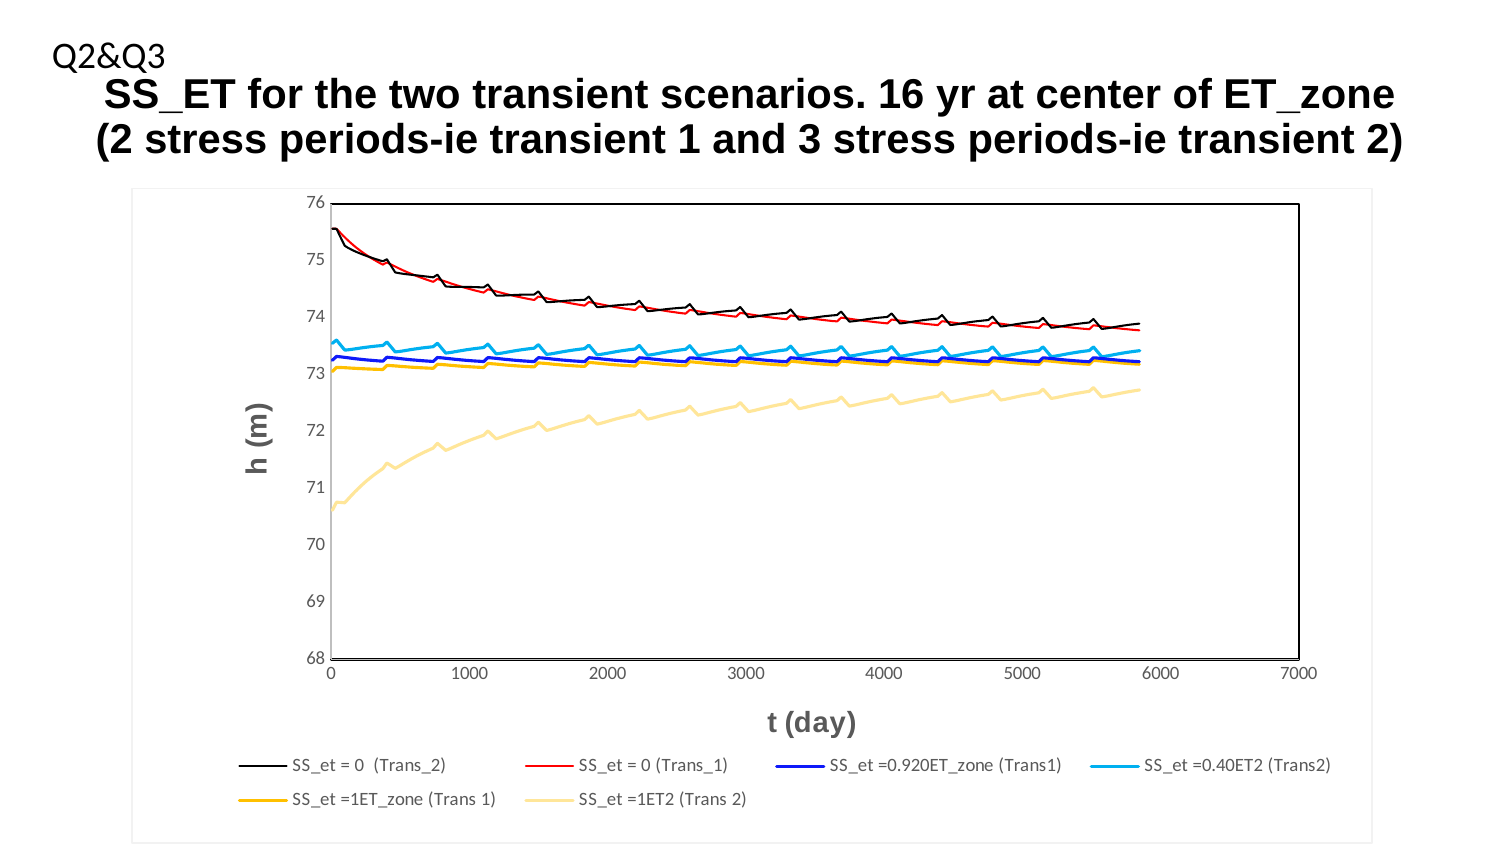

Q2&Q3
# SS_ET for the two transient scenarios. 16 yr at center of ET_zone (2 stress periods-ie transient 1 and 3 stress periods-ie transient 2)

### Chart

| Category |  |  |  |  |  |  |
|---|---|---|---|---|---|---|